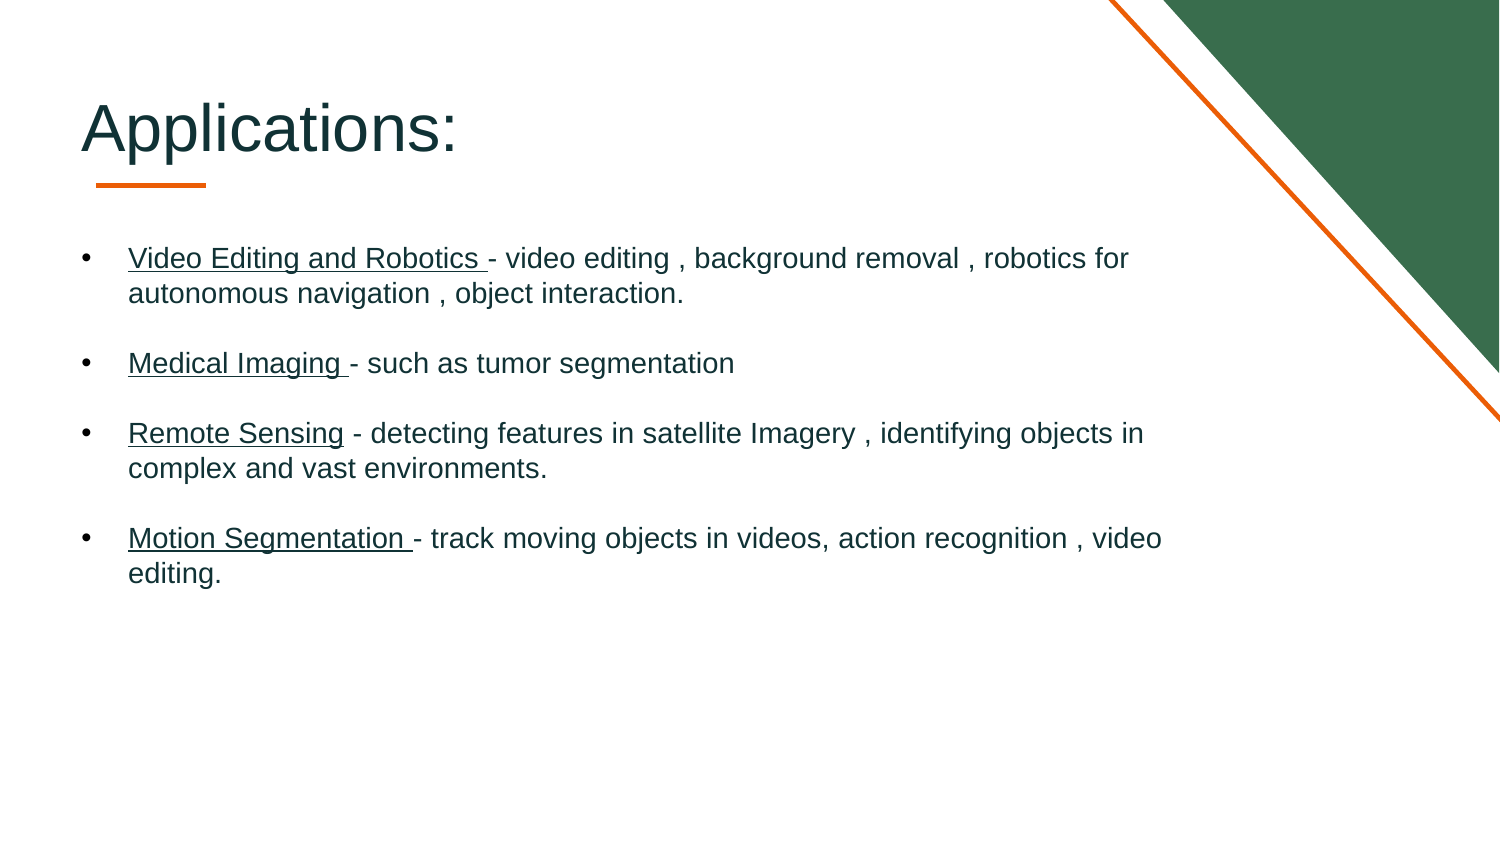

# Applications:
Video Editing and Robotics - video editing , background removal , robotics for autonomous navigation , object interaction.

Medical Imaging - such as tumor segmentation

Remote Sensing - detecting features in satellite Imagery , identifying objects in complex and vast environments.

Motion Segmentation - track moving objects in videos, action recognition , video editing.